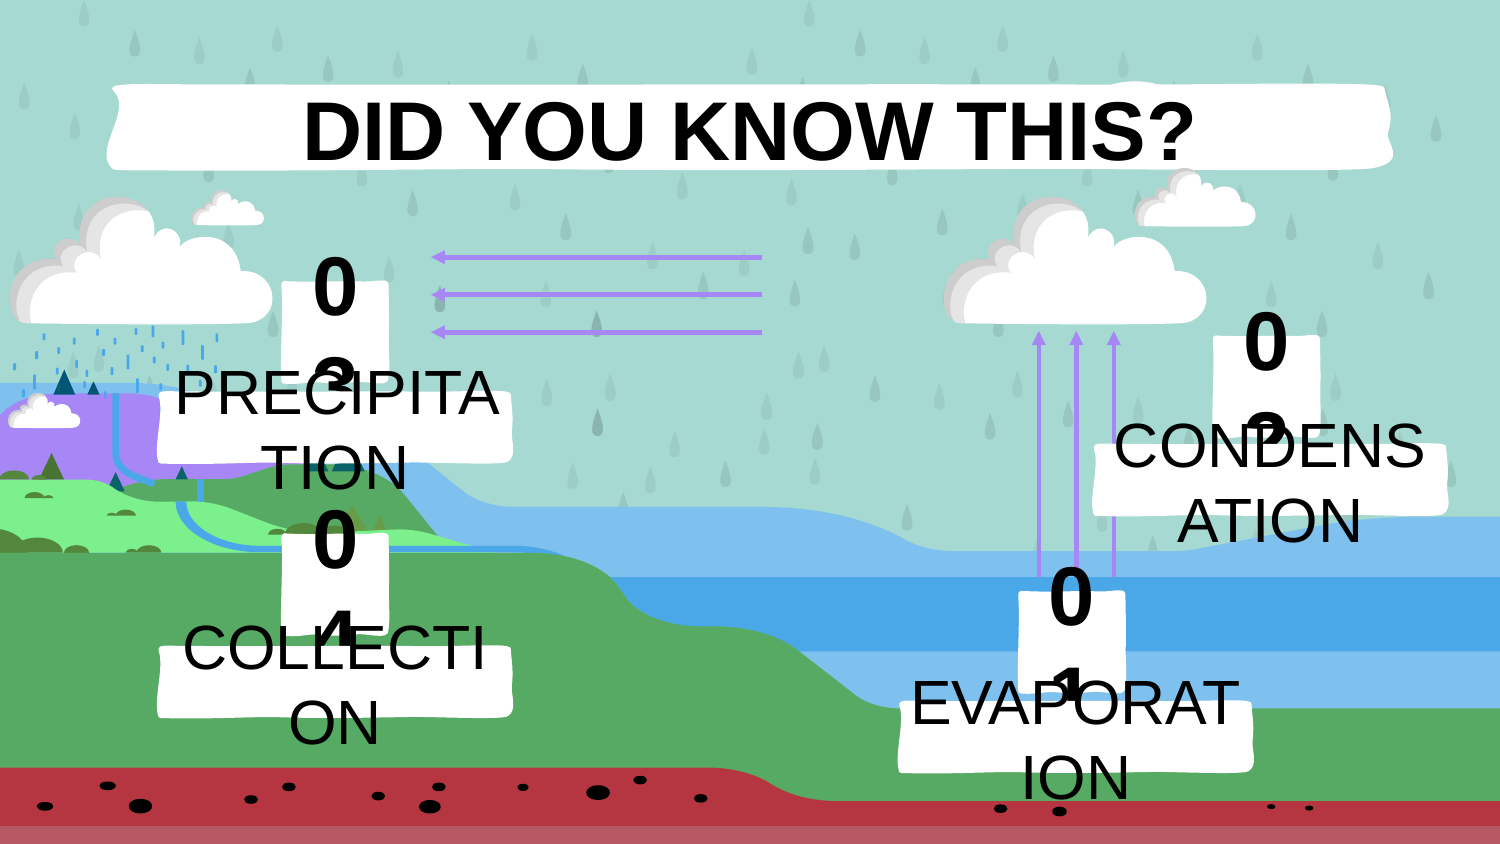

# DID YOU KNOW THIS?

03

02

PRECIPITATION
CONDENSATION

04

01
COLLECTION
EVAPORATION